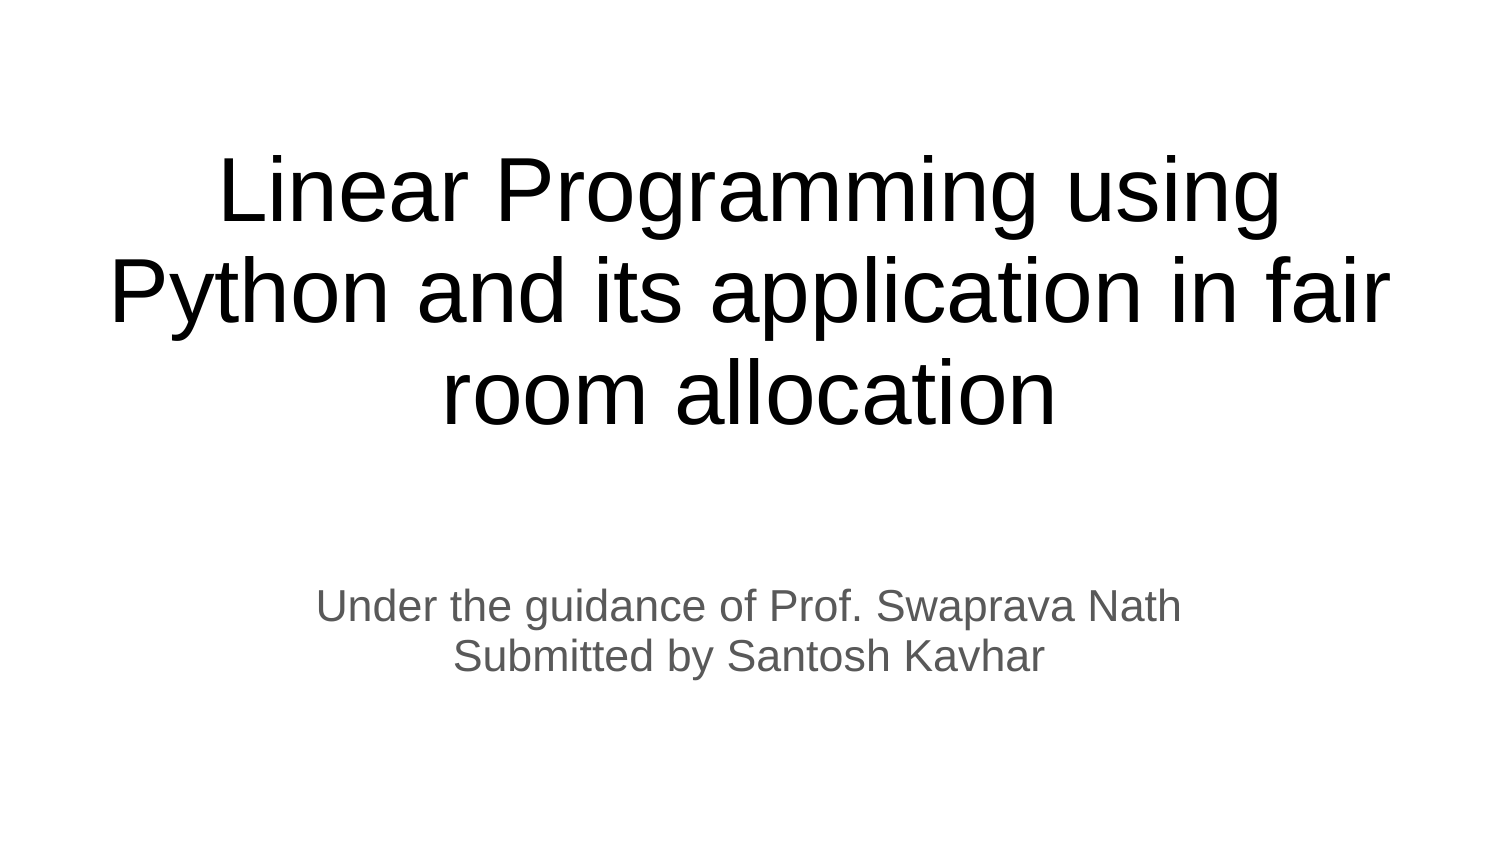

# Linear Programming using Python and its application in fair room allocation
Under the guidance of Prof. Swaprava Nath
Submitted by Santosh Kavhar